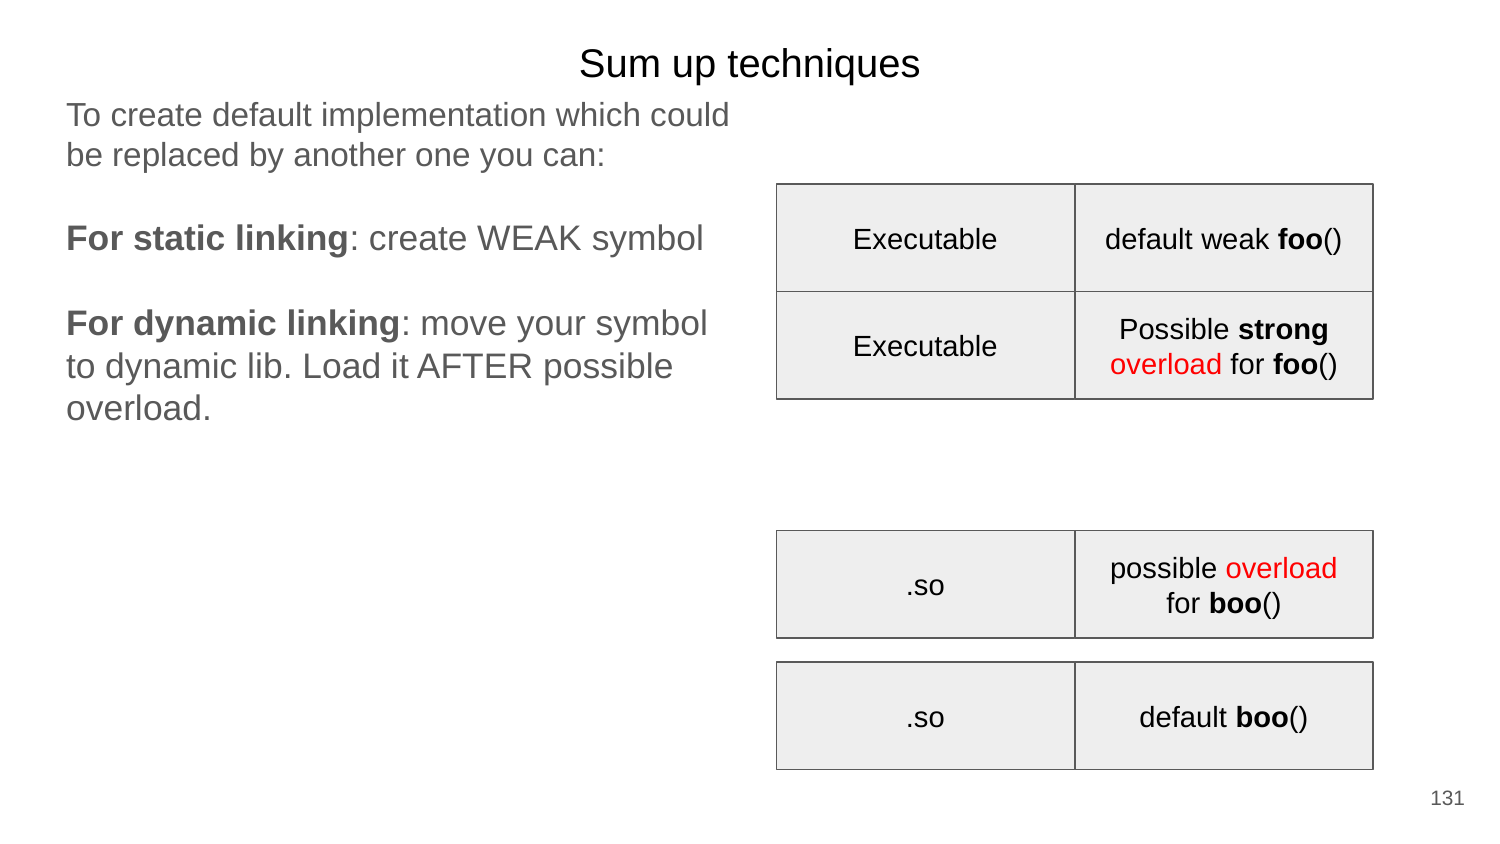

Sum up techniques
To create default implementation which could be replaced by another one you can:

For static linking: create WEAK symbol

For dynamic linking: move your symbol to dynamic lib. Load it AFTER possible overload.

Executable
default weak foo()
Executable
Possible strong overload for foo()
.so
possible overload for boo()
.so
default boo()
131